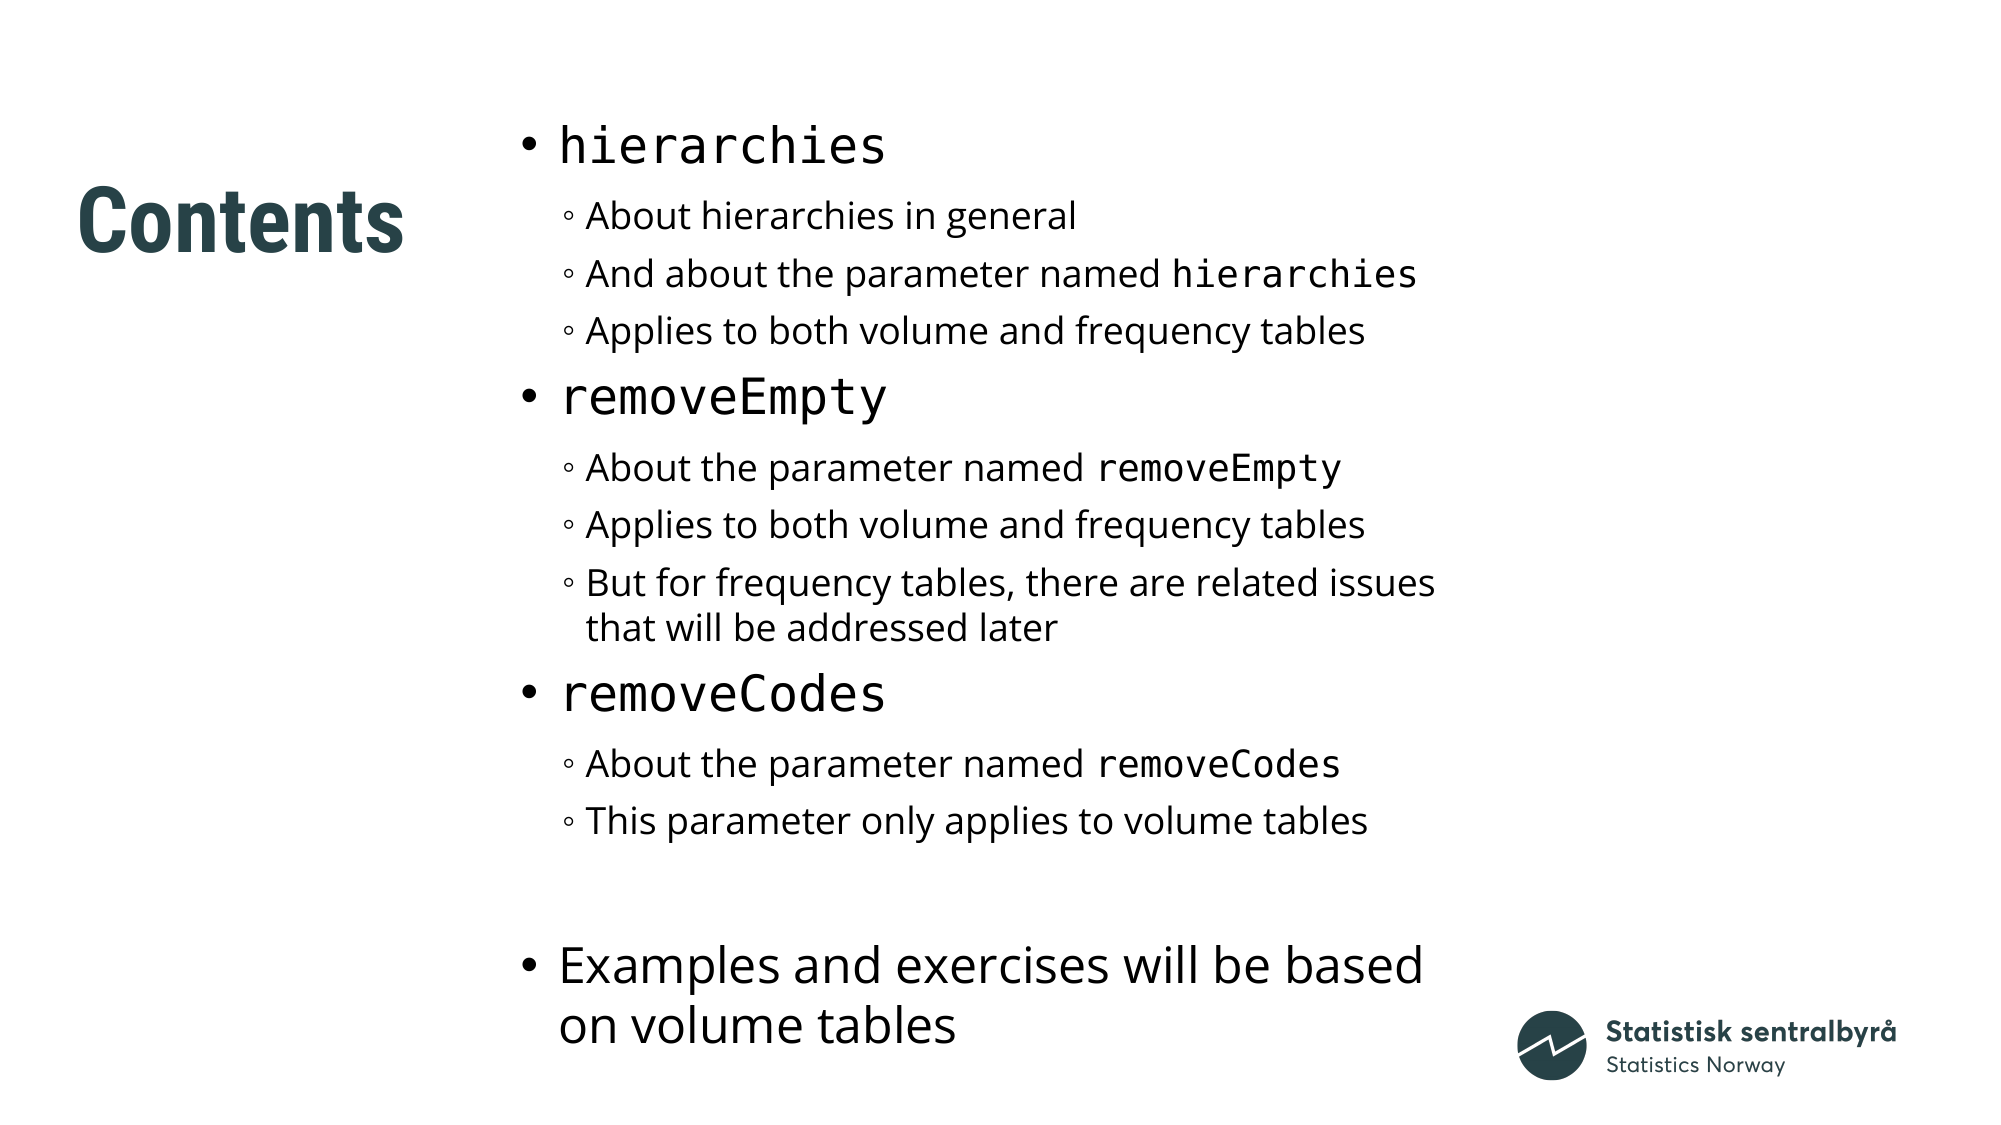

hierarchies
About hierarchies in general
And about the parameter named hierarchies
Applies to both volume and frequency tables
removeEmpty
About the parameter named removeEmpty
Applies to both volume and frequency tables
But for frequency tables, there are related issues that will be addressed later
removeCodes
About the parameter named removeCodes
This parameter only applies to volume tables

Examples and exercises will be based on volume tables

# Contents